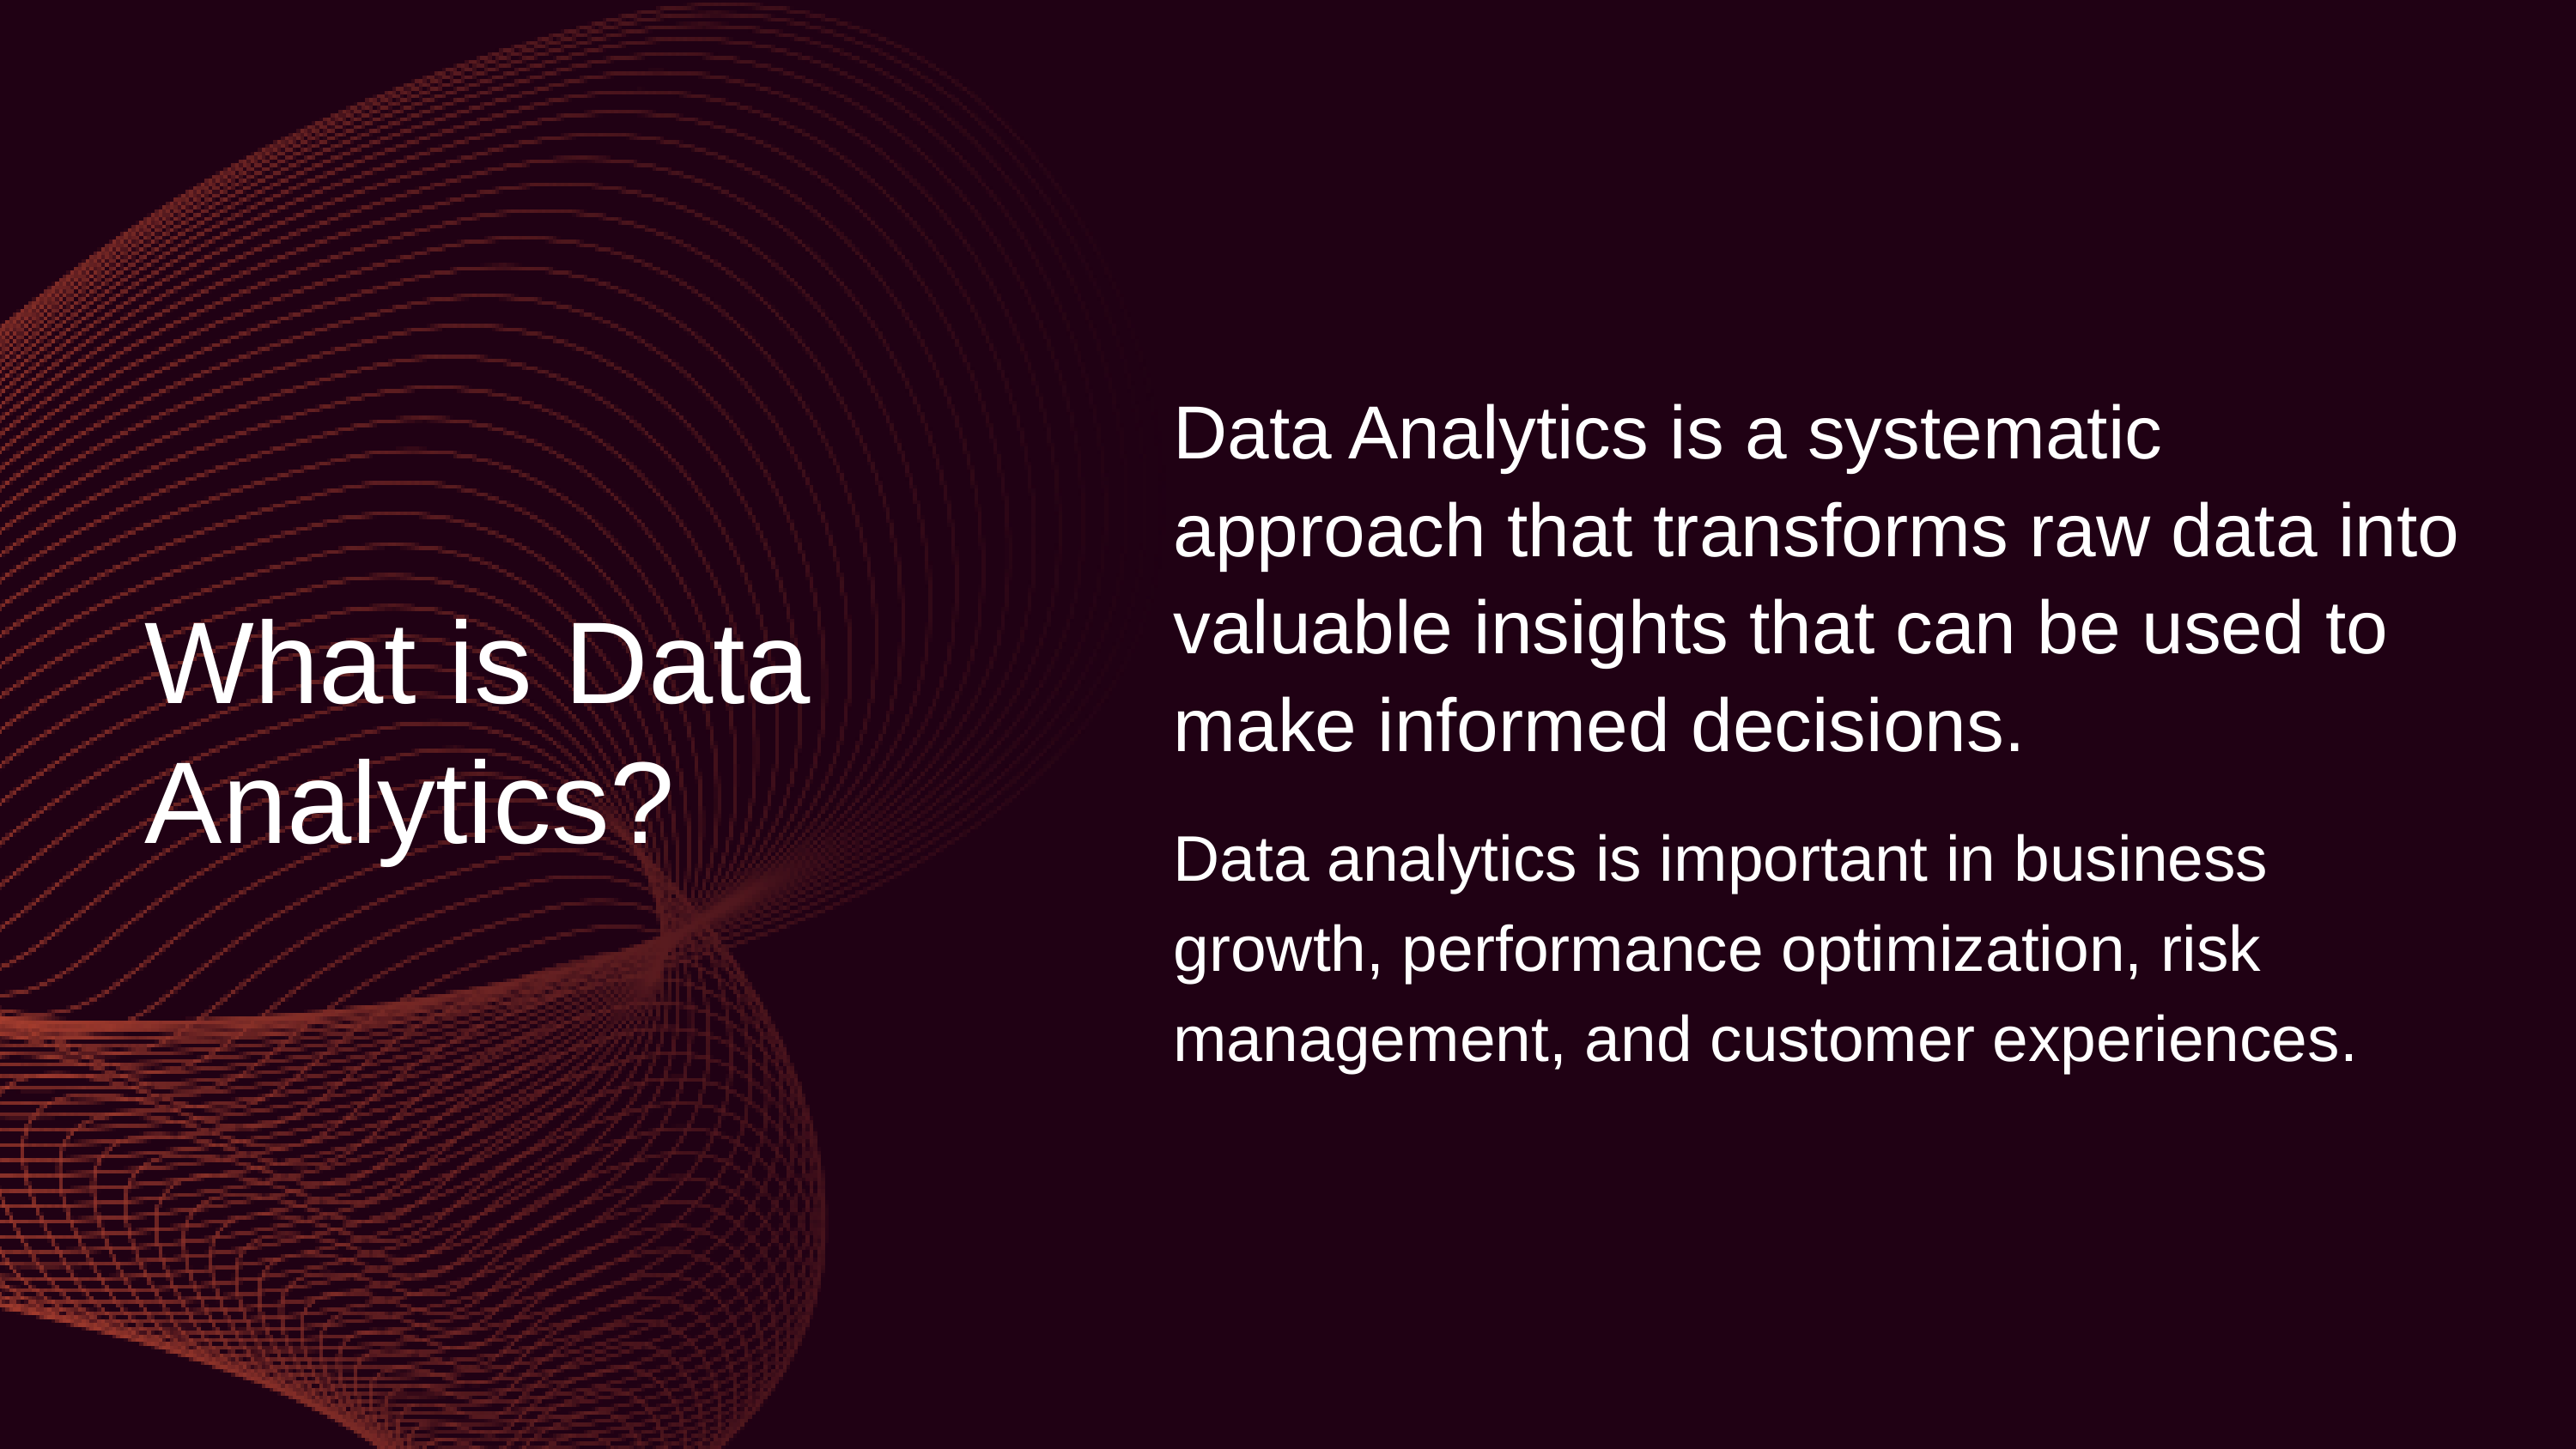

Data Analytics is a systematic approach that transforms raw data into valuable insights that can be used to make informed decisions.
Data analytics is important in business growth, performance optimization, risk management, and customer experiences.
What is Data Analytics?